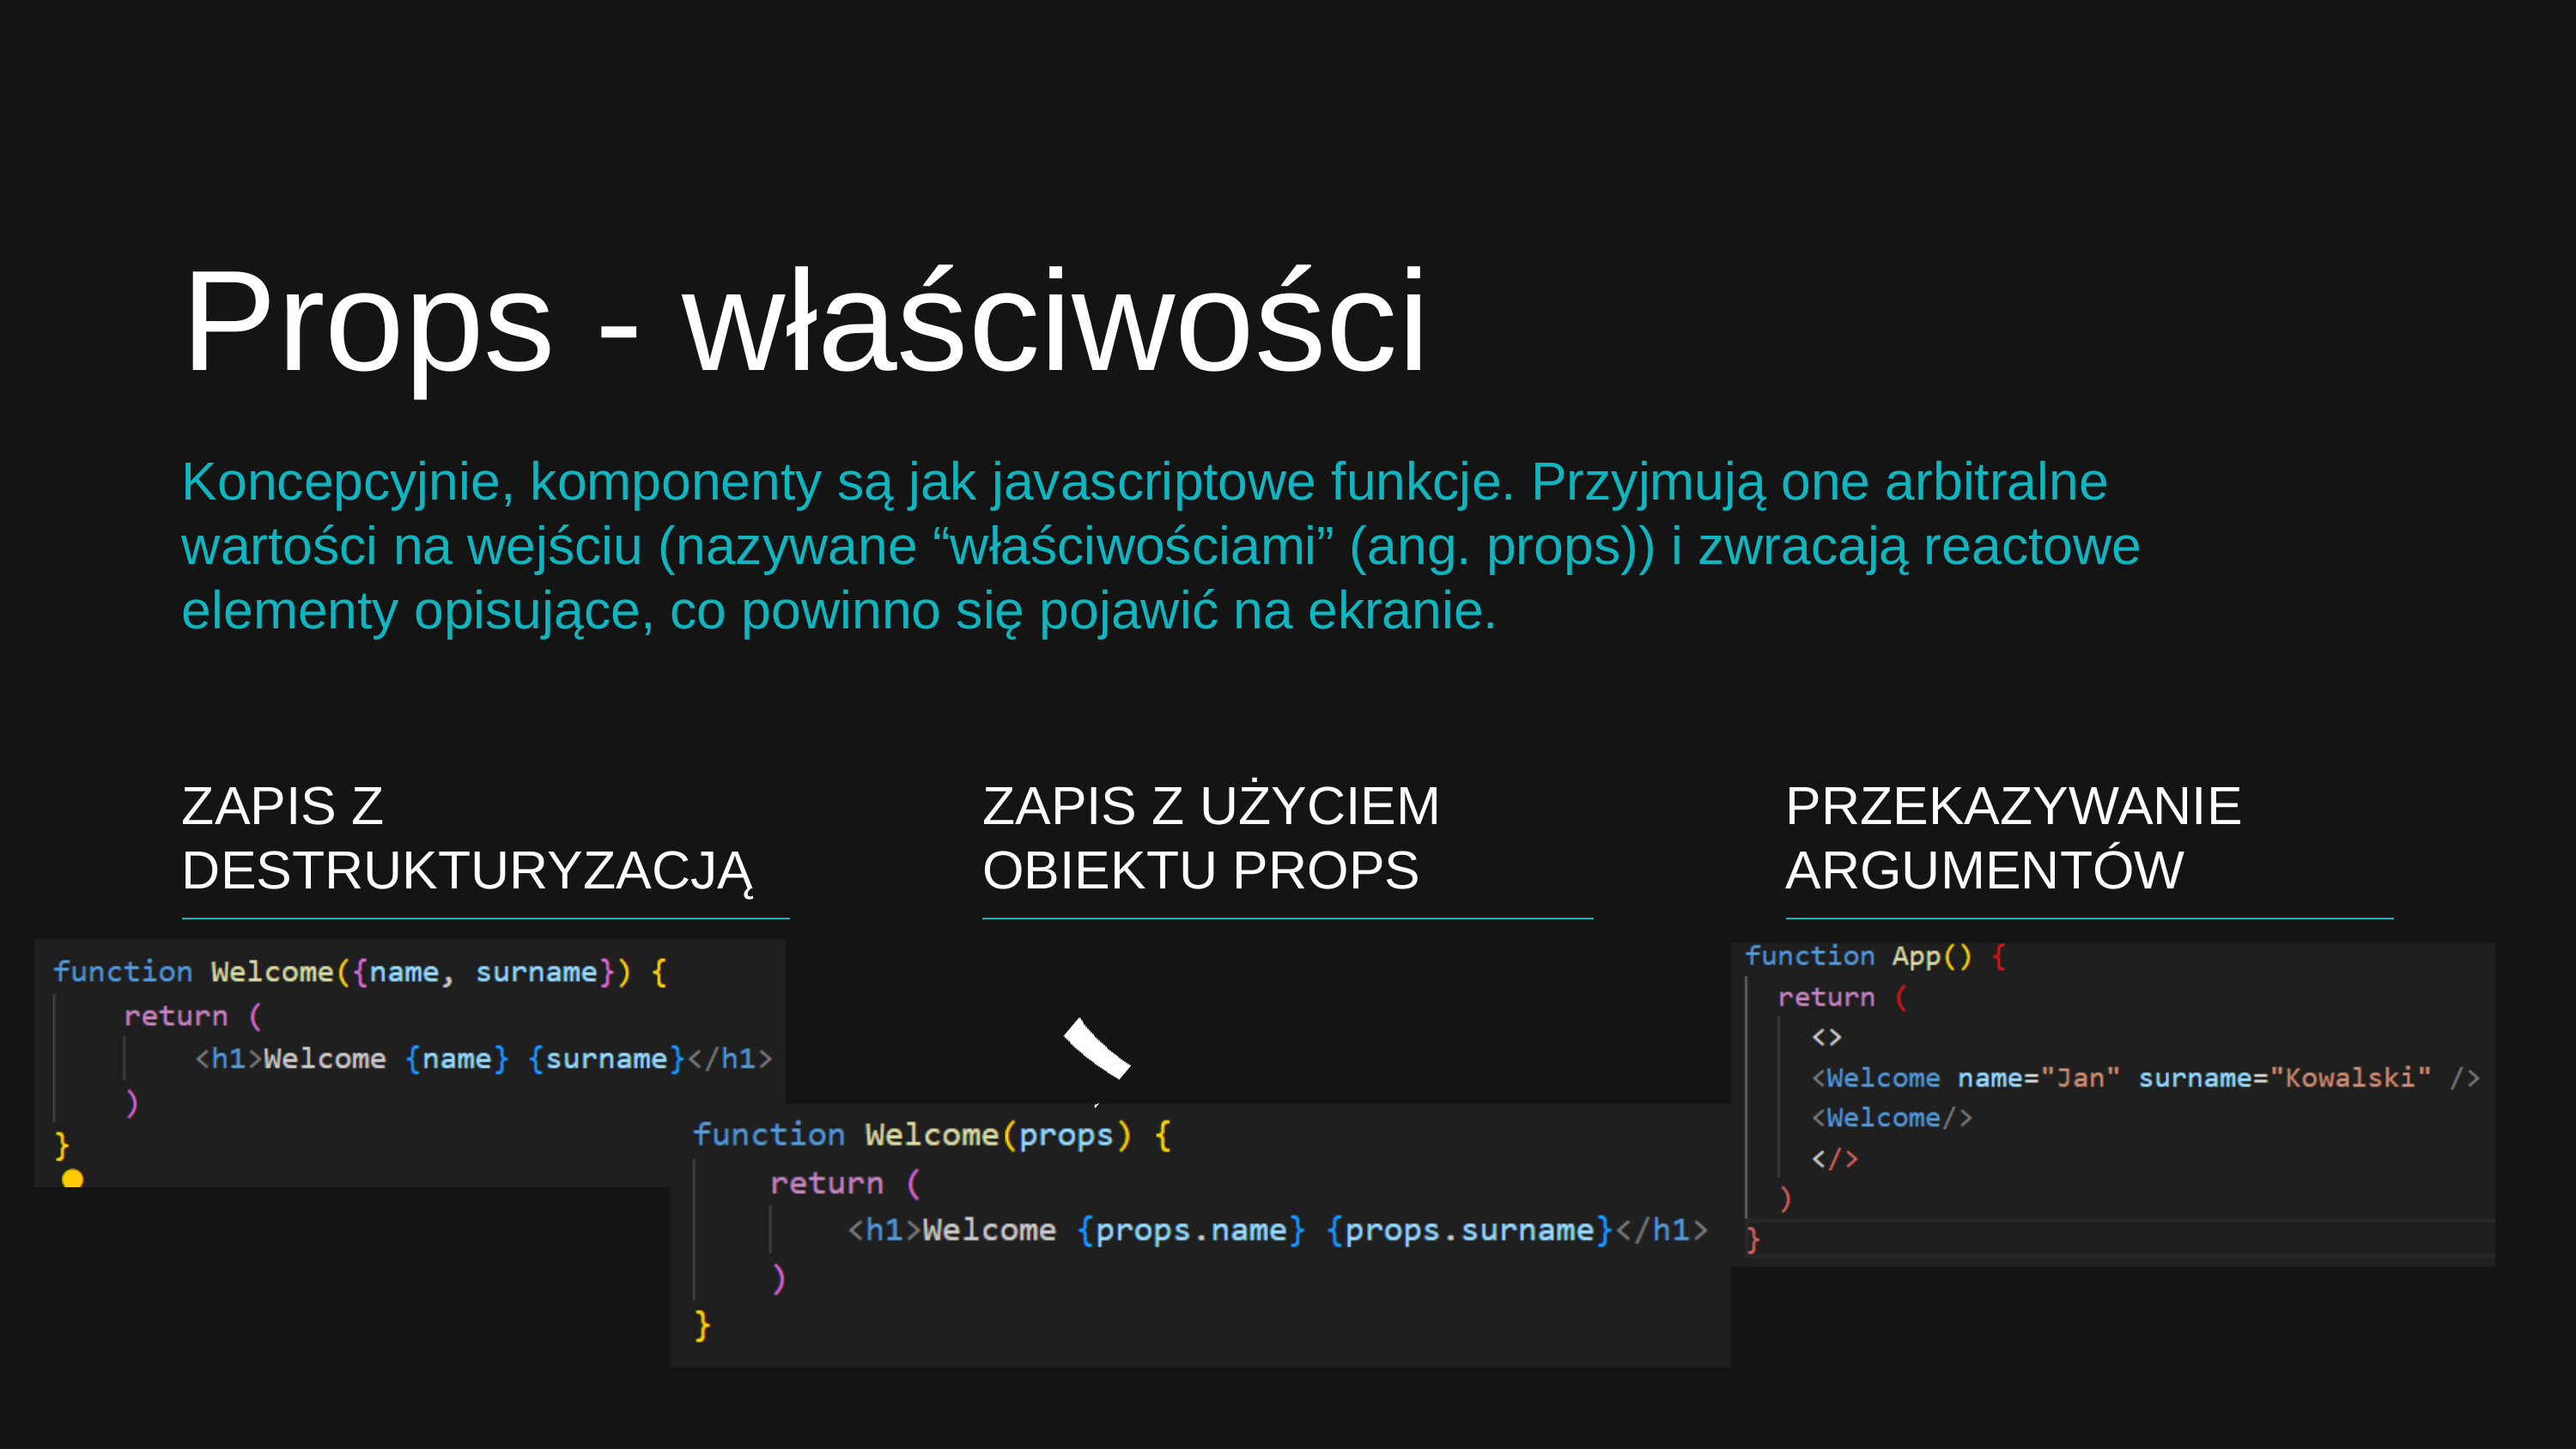

Props - właściwości
Koncepcyjnie, komponenty są jak javascriptowe funkcje. Przyjmują one arbitralne wartości na wejściu (nazywane “właściwościami” (ang. props)) i zwracają reactowe elementy opisujące, co powinno się pojawić na ekranie.
| ZAPIS Z DESTRUKTURYZACJĄ |  | ZAPIS Z UŻYCIEM OBIEKTU PROPS |  | PRZEKAZYWANIE ARGUMENTÓW |
| --- | --- | --- | --- | --- |
|  |  |  |  |  |